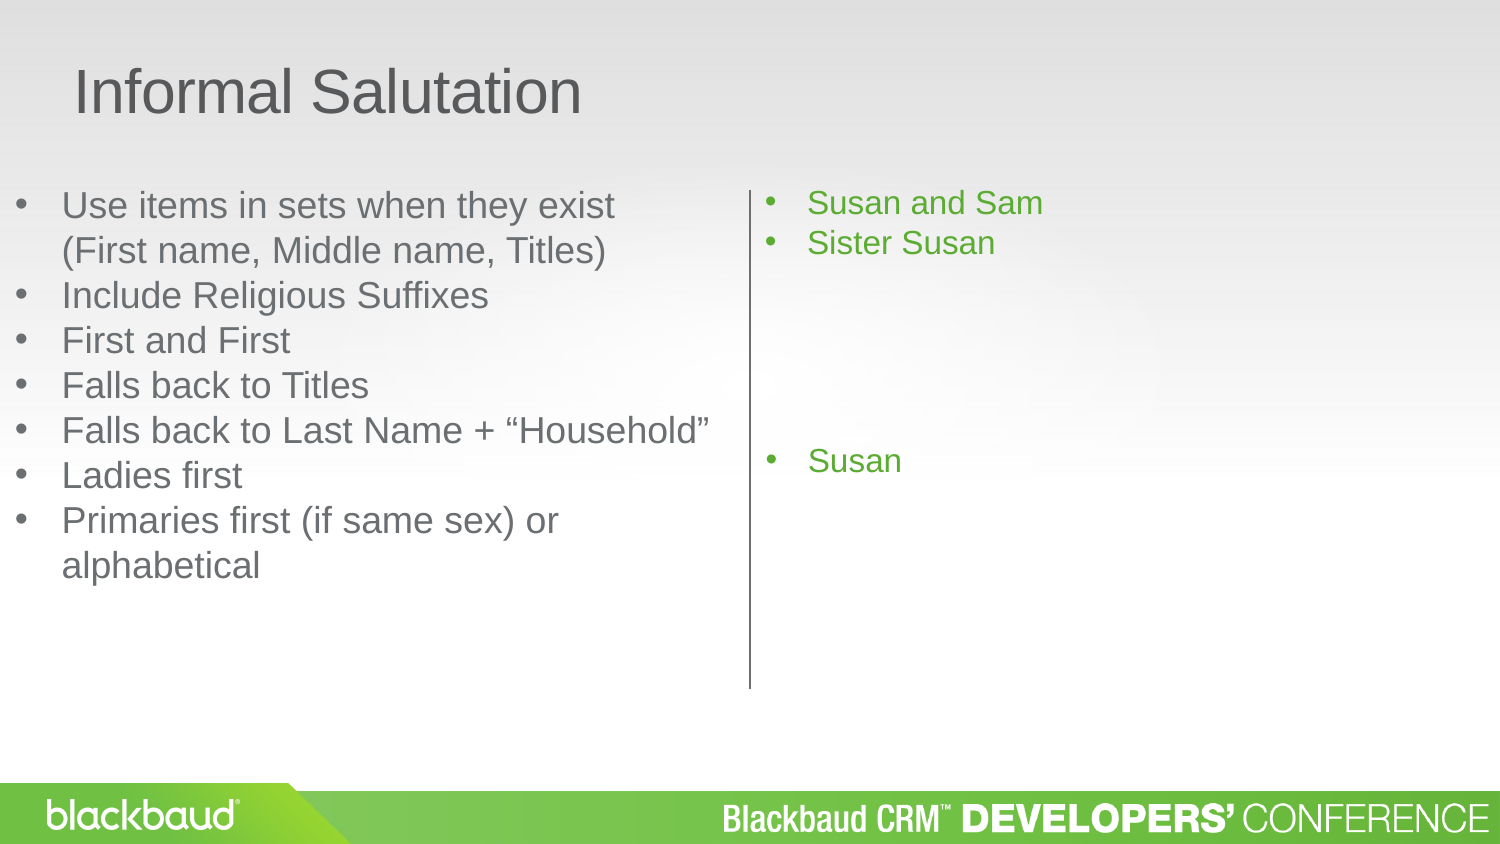

Informal Salutation
Use items in sets when they exist      (First name, Middle name, Titles)
Include Religious Suffixes
First and First
Falls back to Titles
Falls back to Last Name + “Household”
Ladies first
Primaries first (if same sex) or alphabetical

Susan and Sam
Sister Susan
Susan